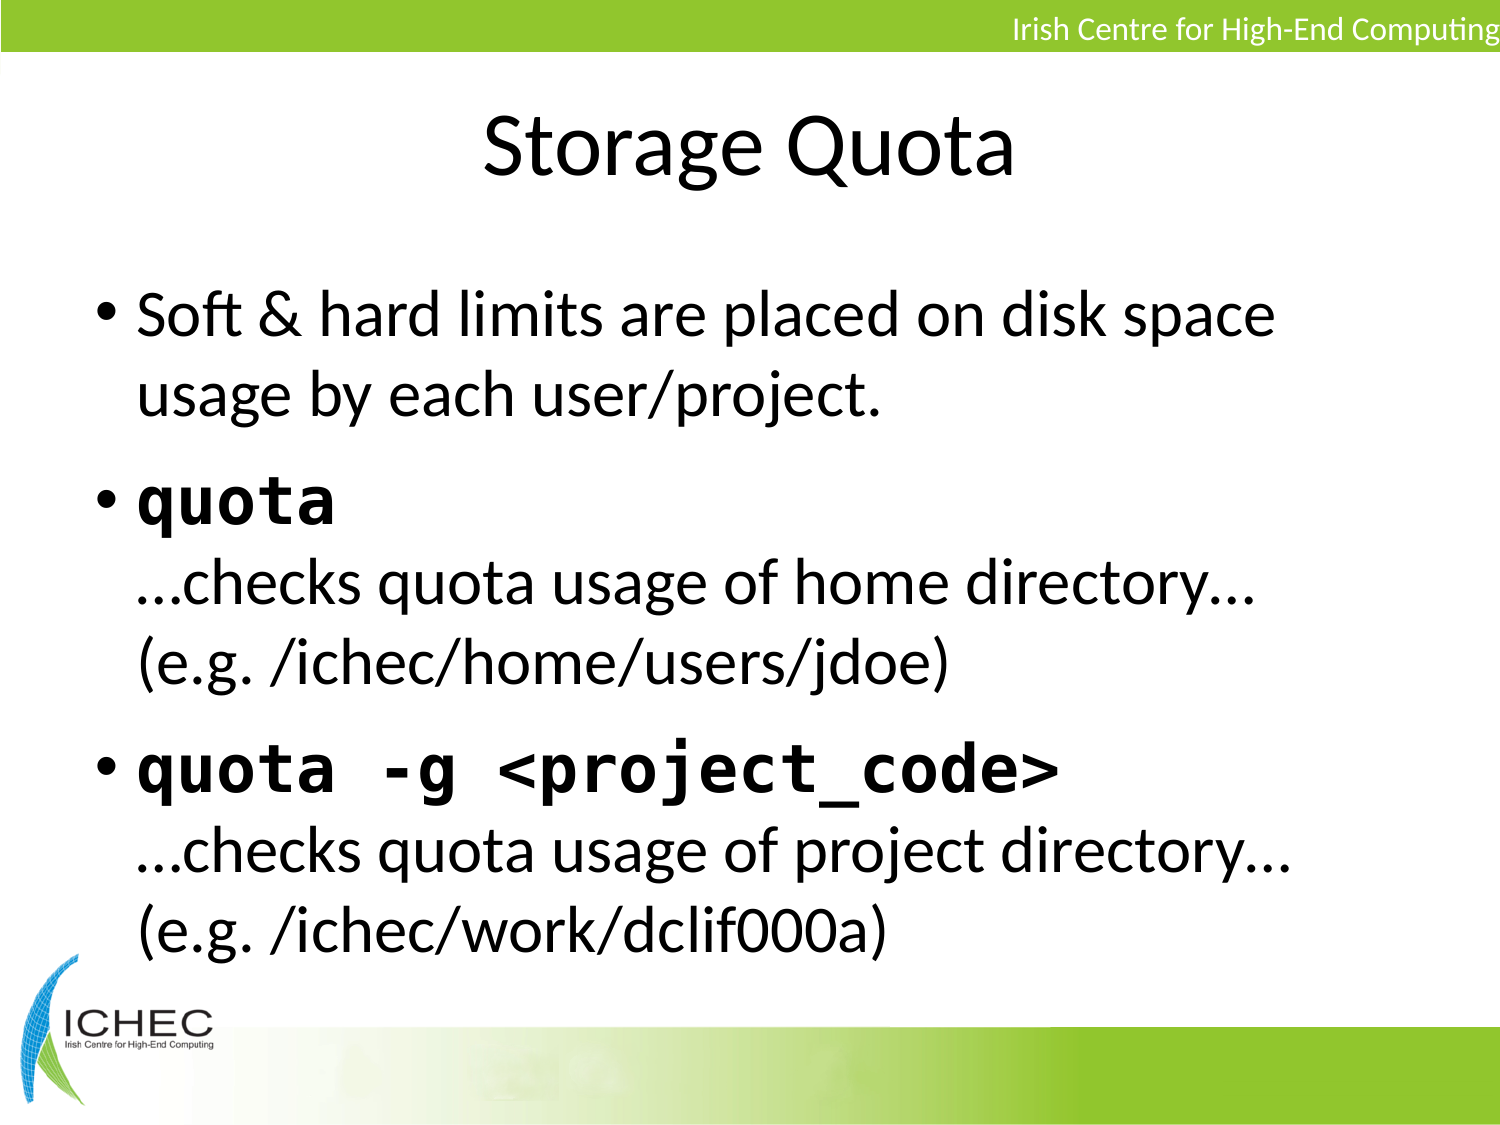

# Storage Quota
Soft & hard limits are placed on disk space usage by each user/project.
quota
…checks quota usage of home directory…
(e.g. /ichec/home/users/jdoe)
quota -g <project_code>
…checks quota usage of project directory…
(e.g. /ichec/work/dclif000a)